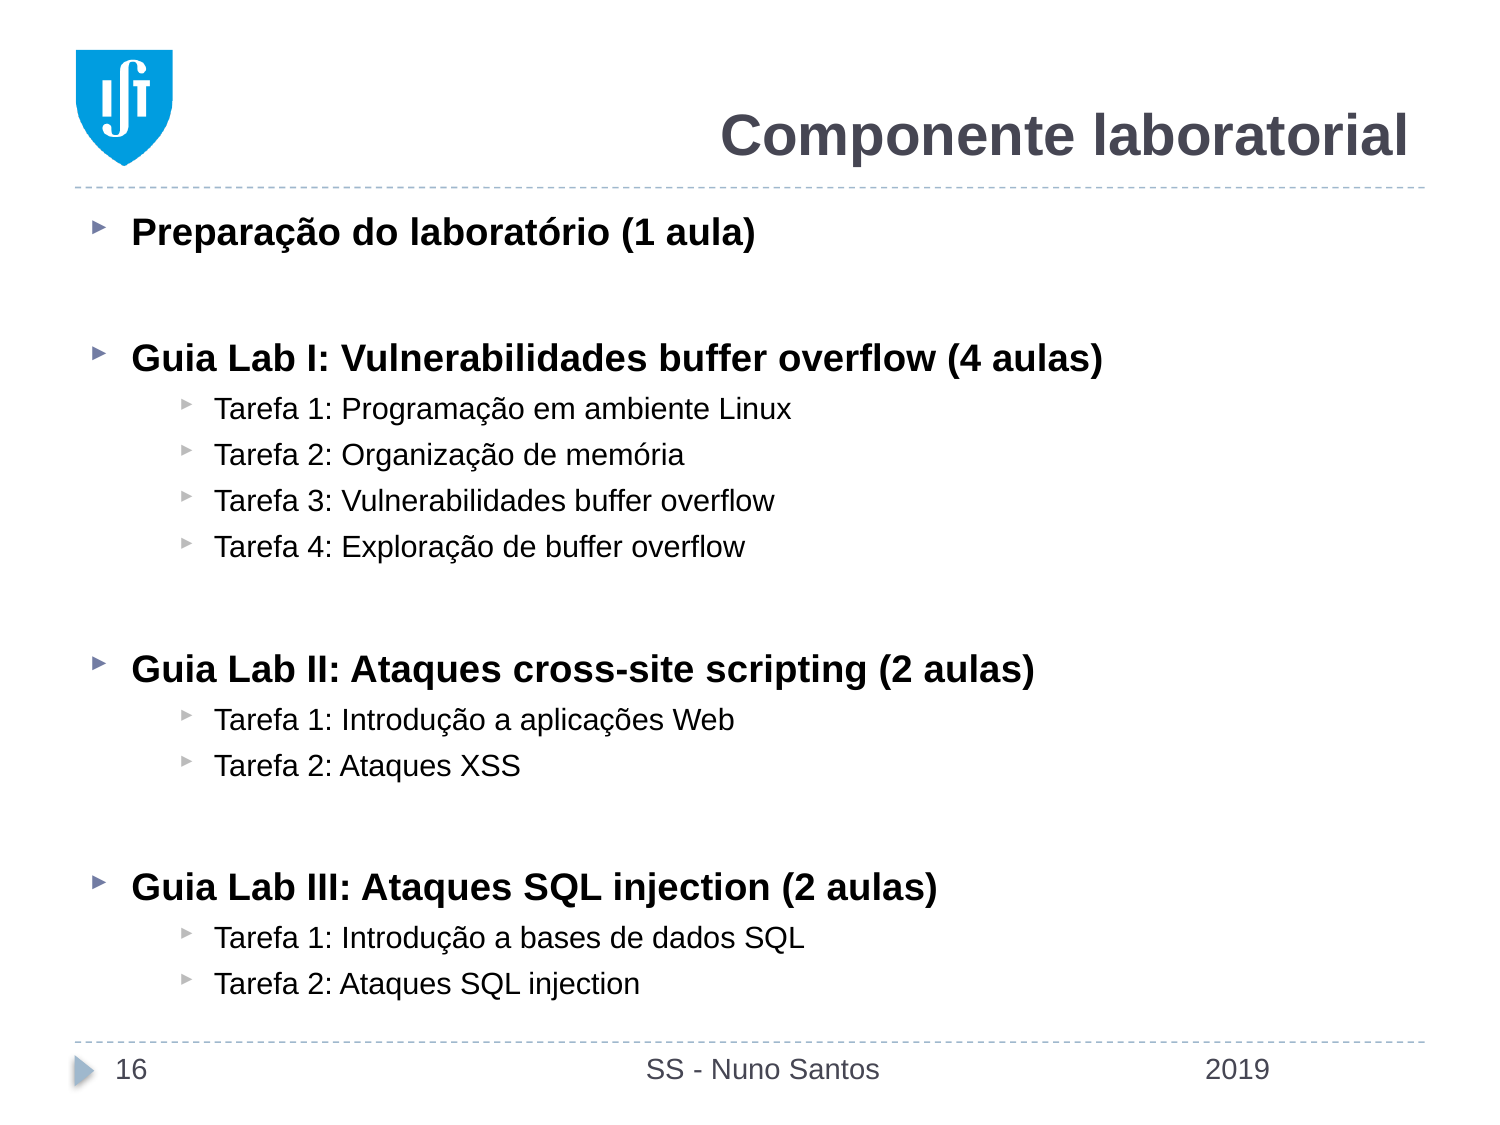

# Componente laboratorial
Preparação do laboratório (1 aula)

Guia Lab I: Vulnerabilidades buffer overflow (4 aulas)
Tarefa 1: Programação em ambiente Linux
Tarefa 2: Organização de memória
Tarefa 3: Vulnerabilidades buffer overflow
Tarefa 4: Exploração de buffer overflow

Guia Lab II: Ataques cross-site scripting (2 aulas)
Tarefa 1: Introdução a aplicações Web
Tarefa 2: Ataques XSS

Guia Lab III: Ataques SQL injection (2 aulas)
Tarefa 1: Introdução a bases de dados SQL
Tarefa 2: Ataques SQL injection

16
SS - Nuno Santos
2019